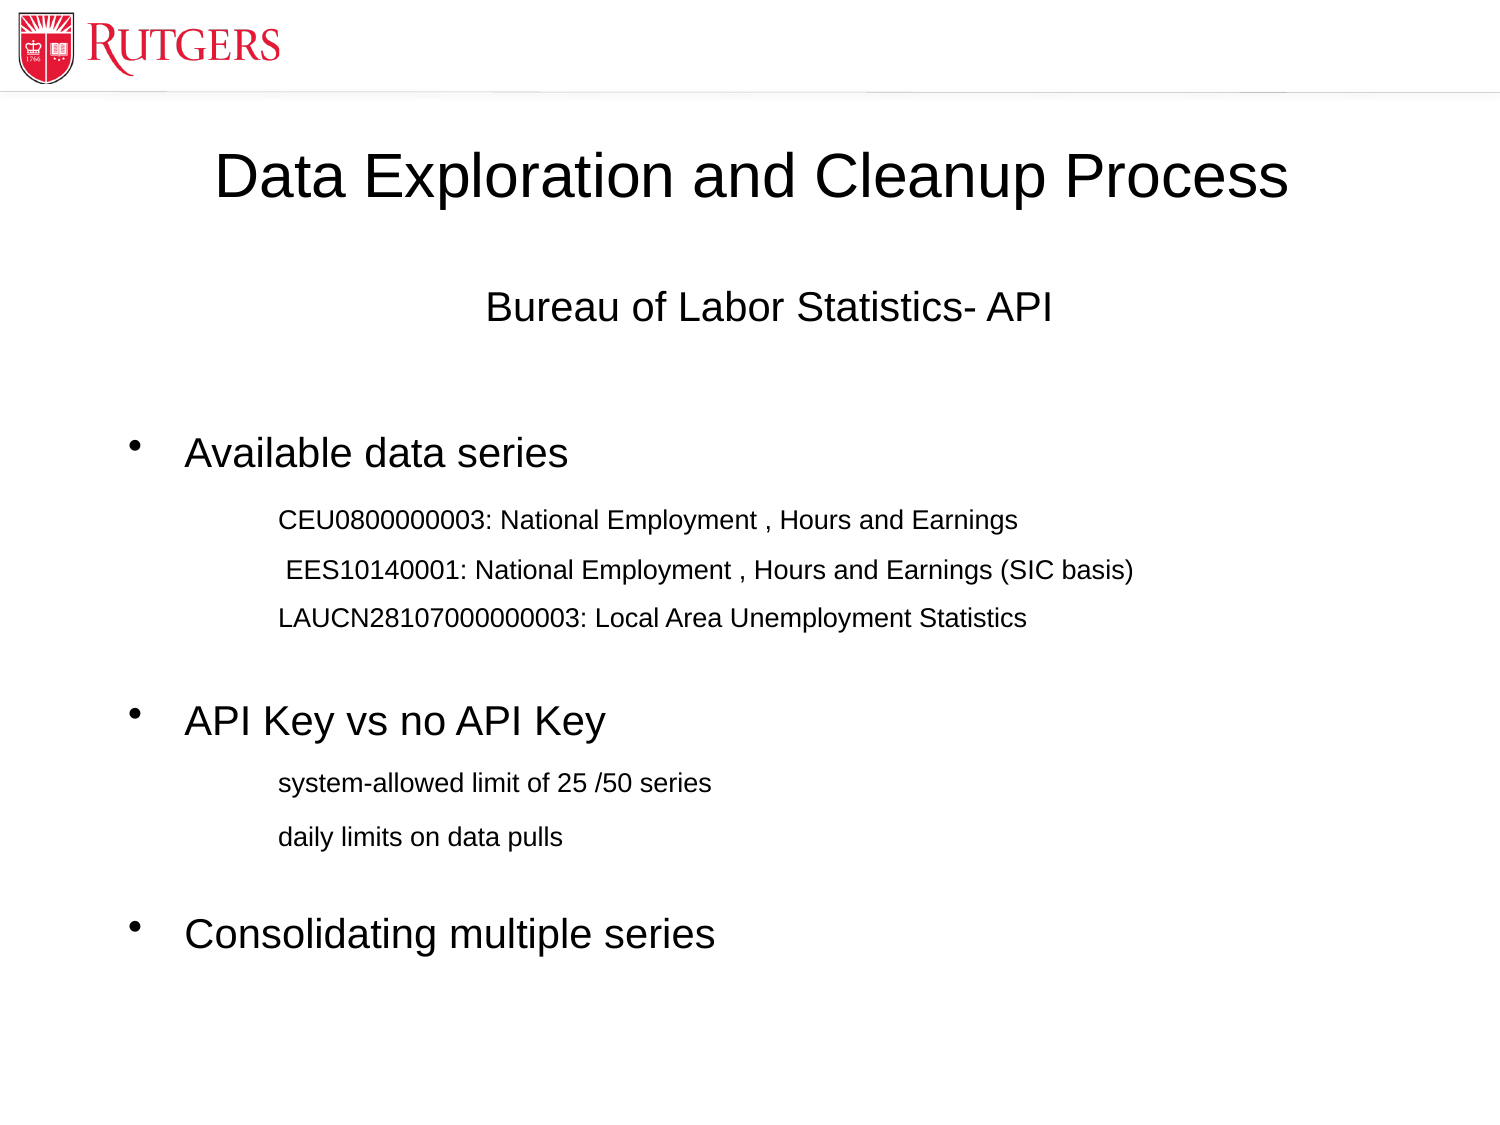

# Data Exploration and Cleanup Process

Bureau of Labor Statistics- API

Available data series
	CEU0800000003: National Employment , Hours and Earnings
	 EES10140001: National Employment , Hours and Earnings (SIC basis)
	LAUCN28107000000003: Local Area Unemployment Statistics

API Key vs no API Key
	system-allowed limit of 25 /50 series
	daily limits on data pulls

Consolidating multiple series